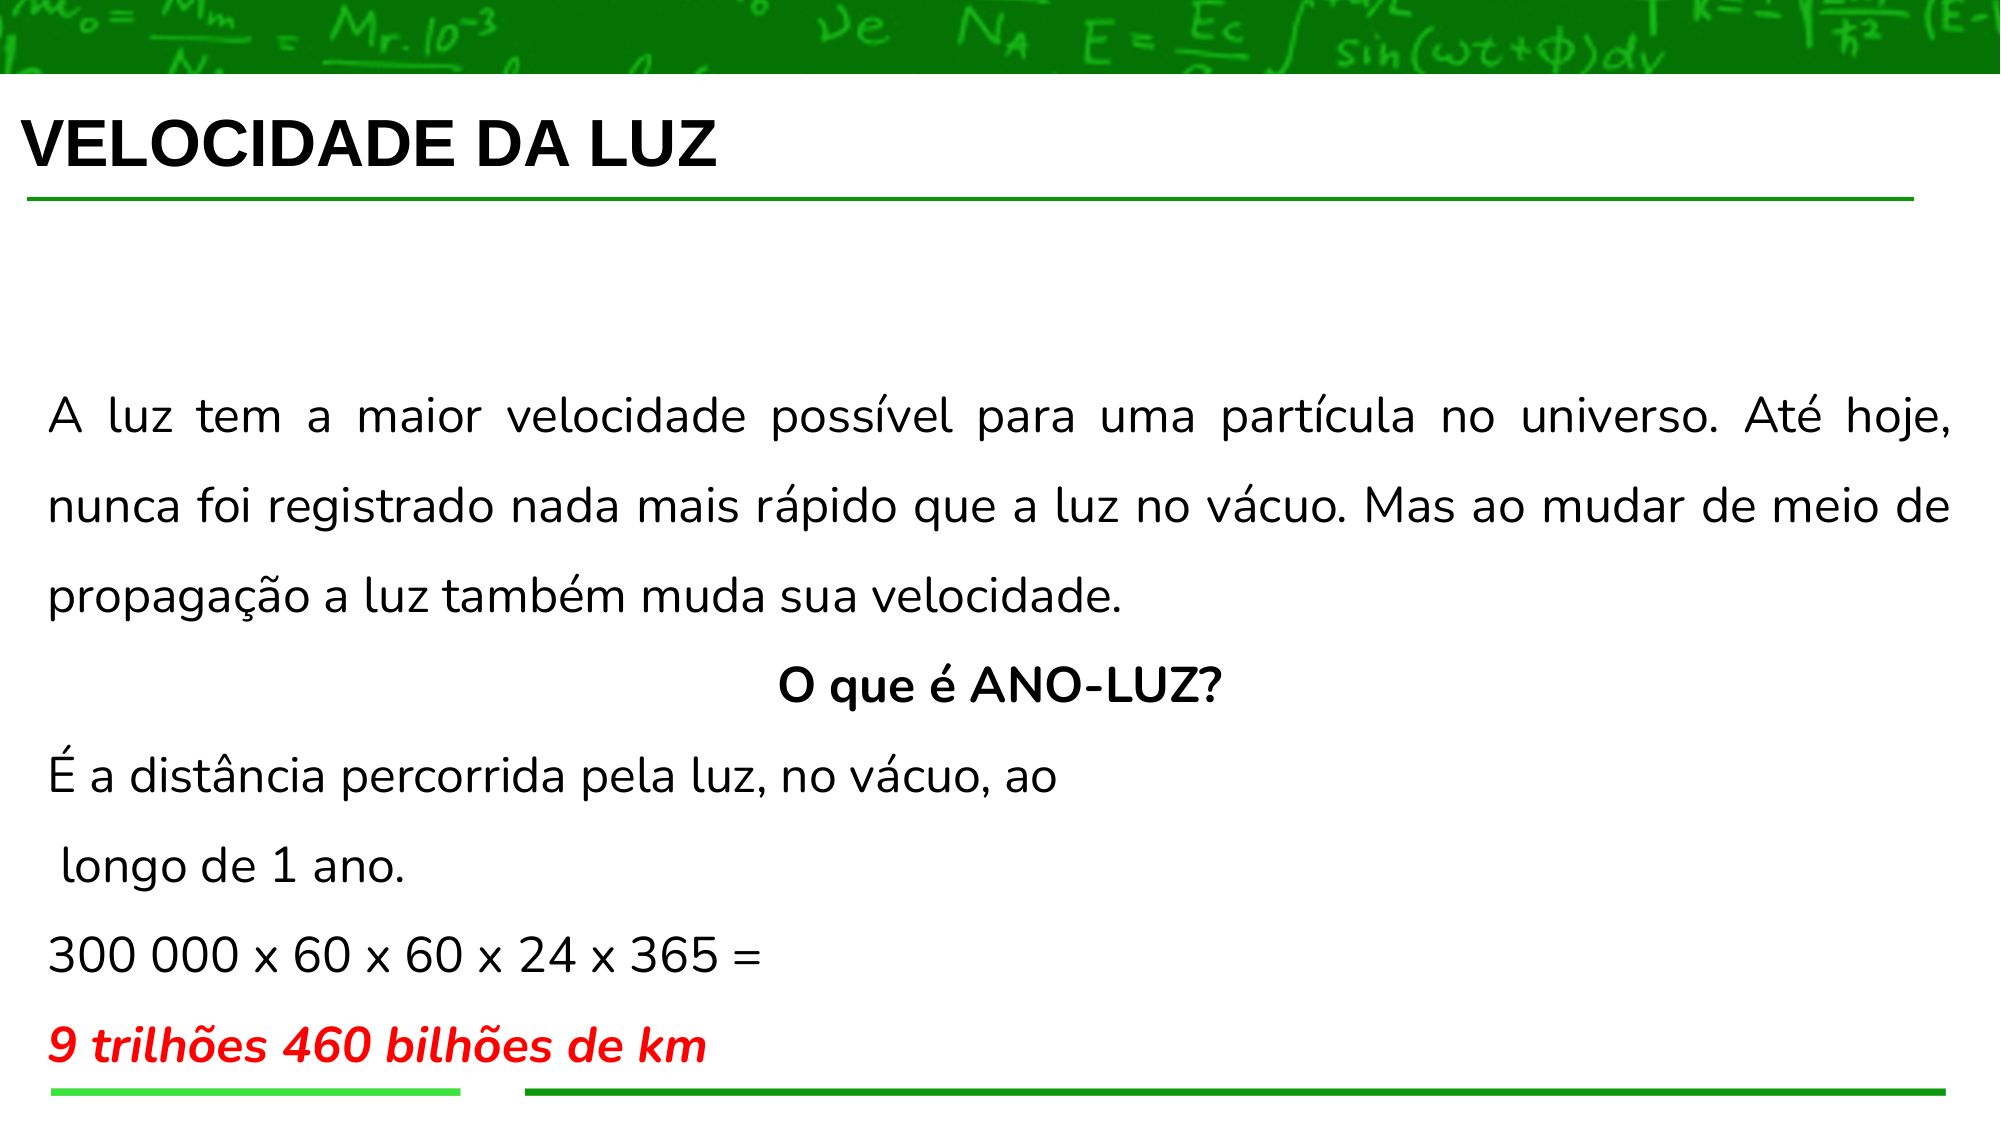

VELOCIDADE DA LUZ
A luz tem a maior velocidade possível para uma partícula no universo. Até hoje, nunca foi registrado nada mais rápido que a luz no vácuo. Mas ao mudar de meio de propagação a luz também muda sua velocidade.
O que é ANO-LUZ?
É a distância percorrida pela luz, no vácuo, ao
 longo de 1 ano.
300 000 x 60 x 60 x 24 x 365 =
9 trilhões 460 bilhões de km